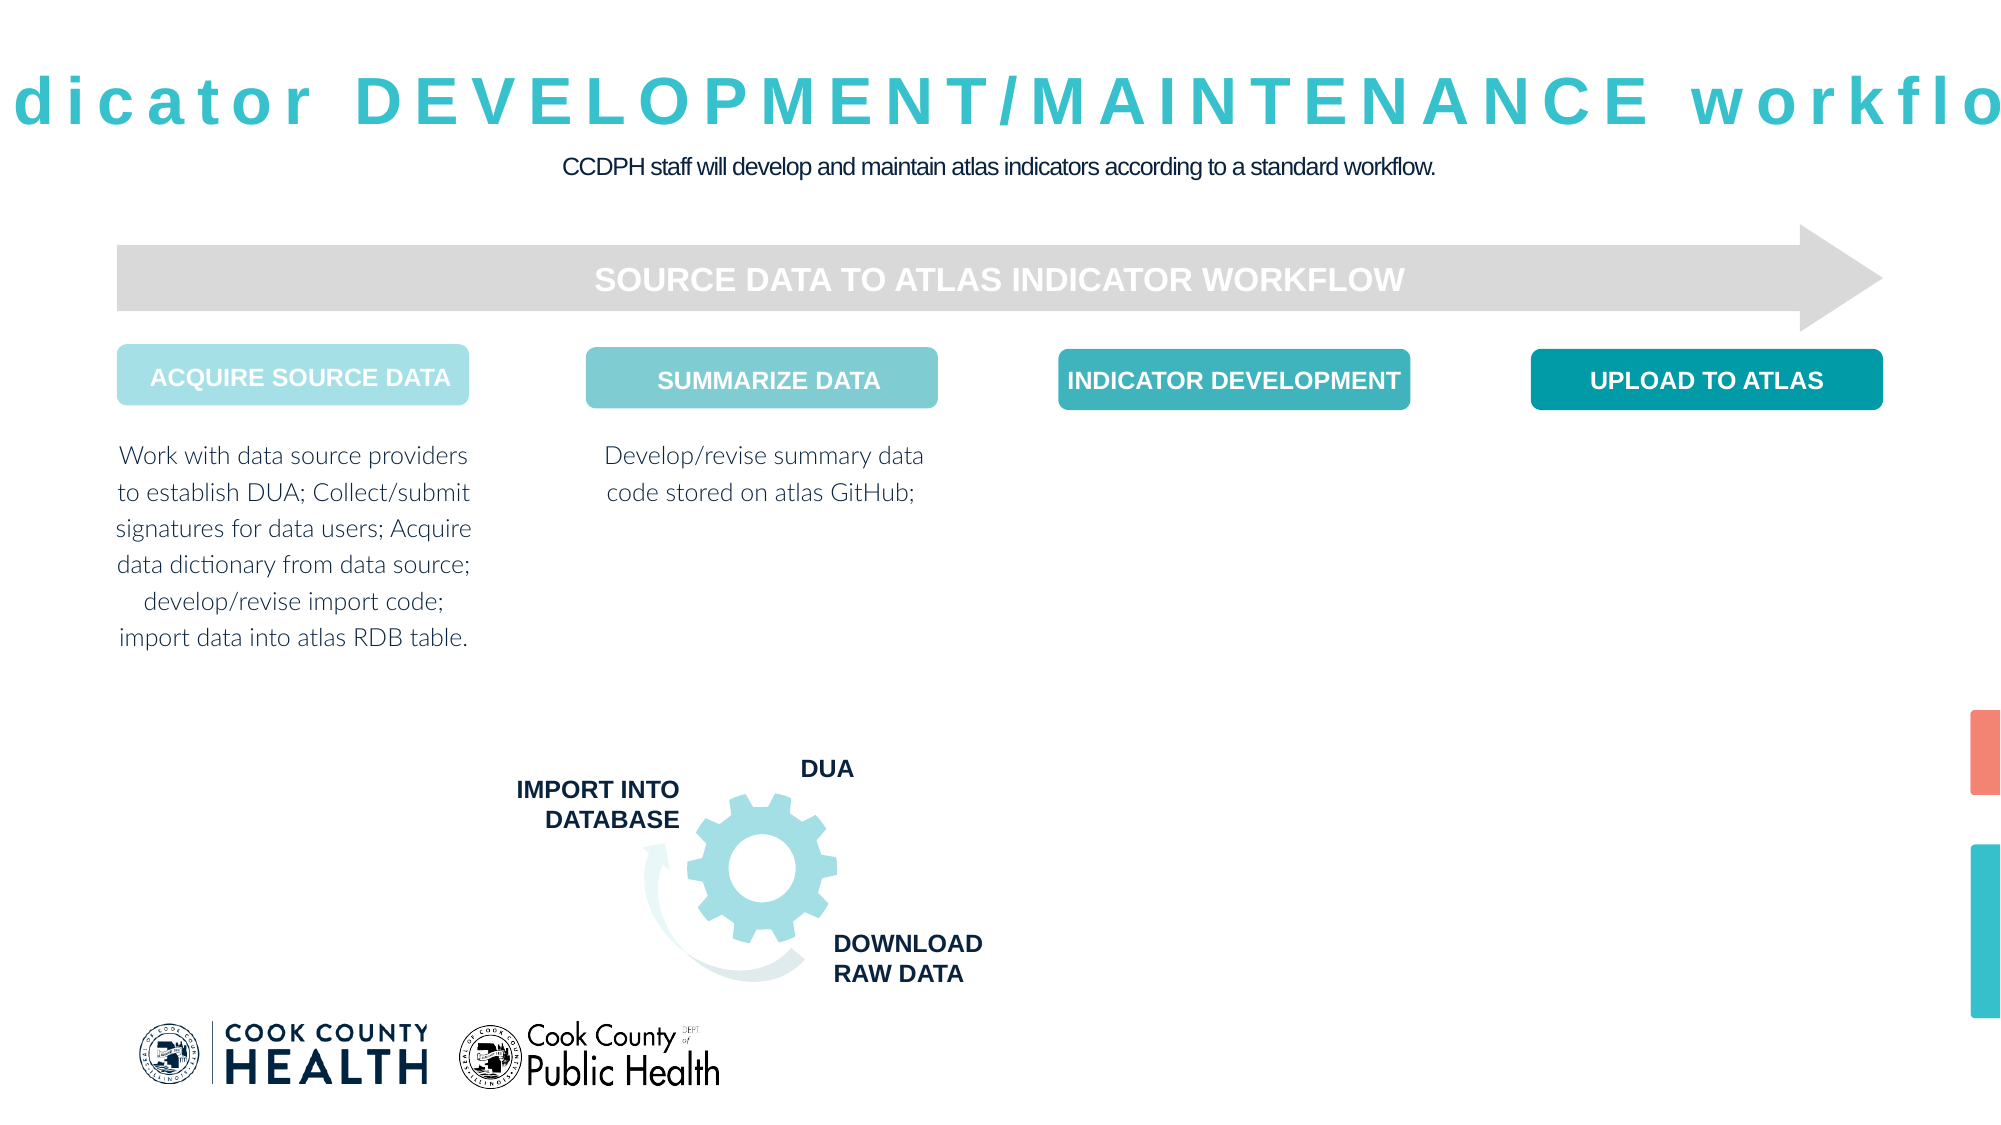

Indicator DEVELOPMENT/MAINTENANCE workflow
CCDPH staff will develop and maintain atlas indicators according to a standard workflow.

SOURCE DATA TO ATLAS INDICATOR WORKFLOW

ACQUIRE SOURCE DATA
INDICATOR DEVELOPMENT
UPLOAD TO ATLAS
SUMMARIZE DATA
Work with data source providers to establish DUA; Collect/submit signatures for data users; Acquire data dictionary from data source; develop/revise import code; import data into atlas RDB table.
Develop/revise summary data code stored on atlas GitHub;
DUA
IMPORT INTO
DATABASE

DOWNLOAD
RAW DATA